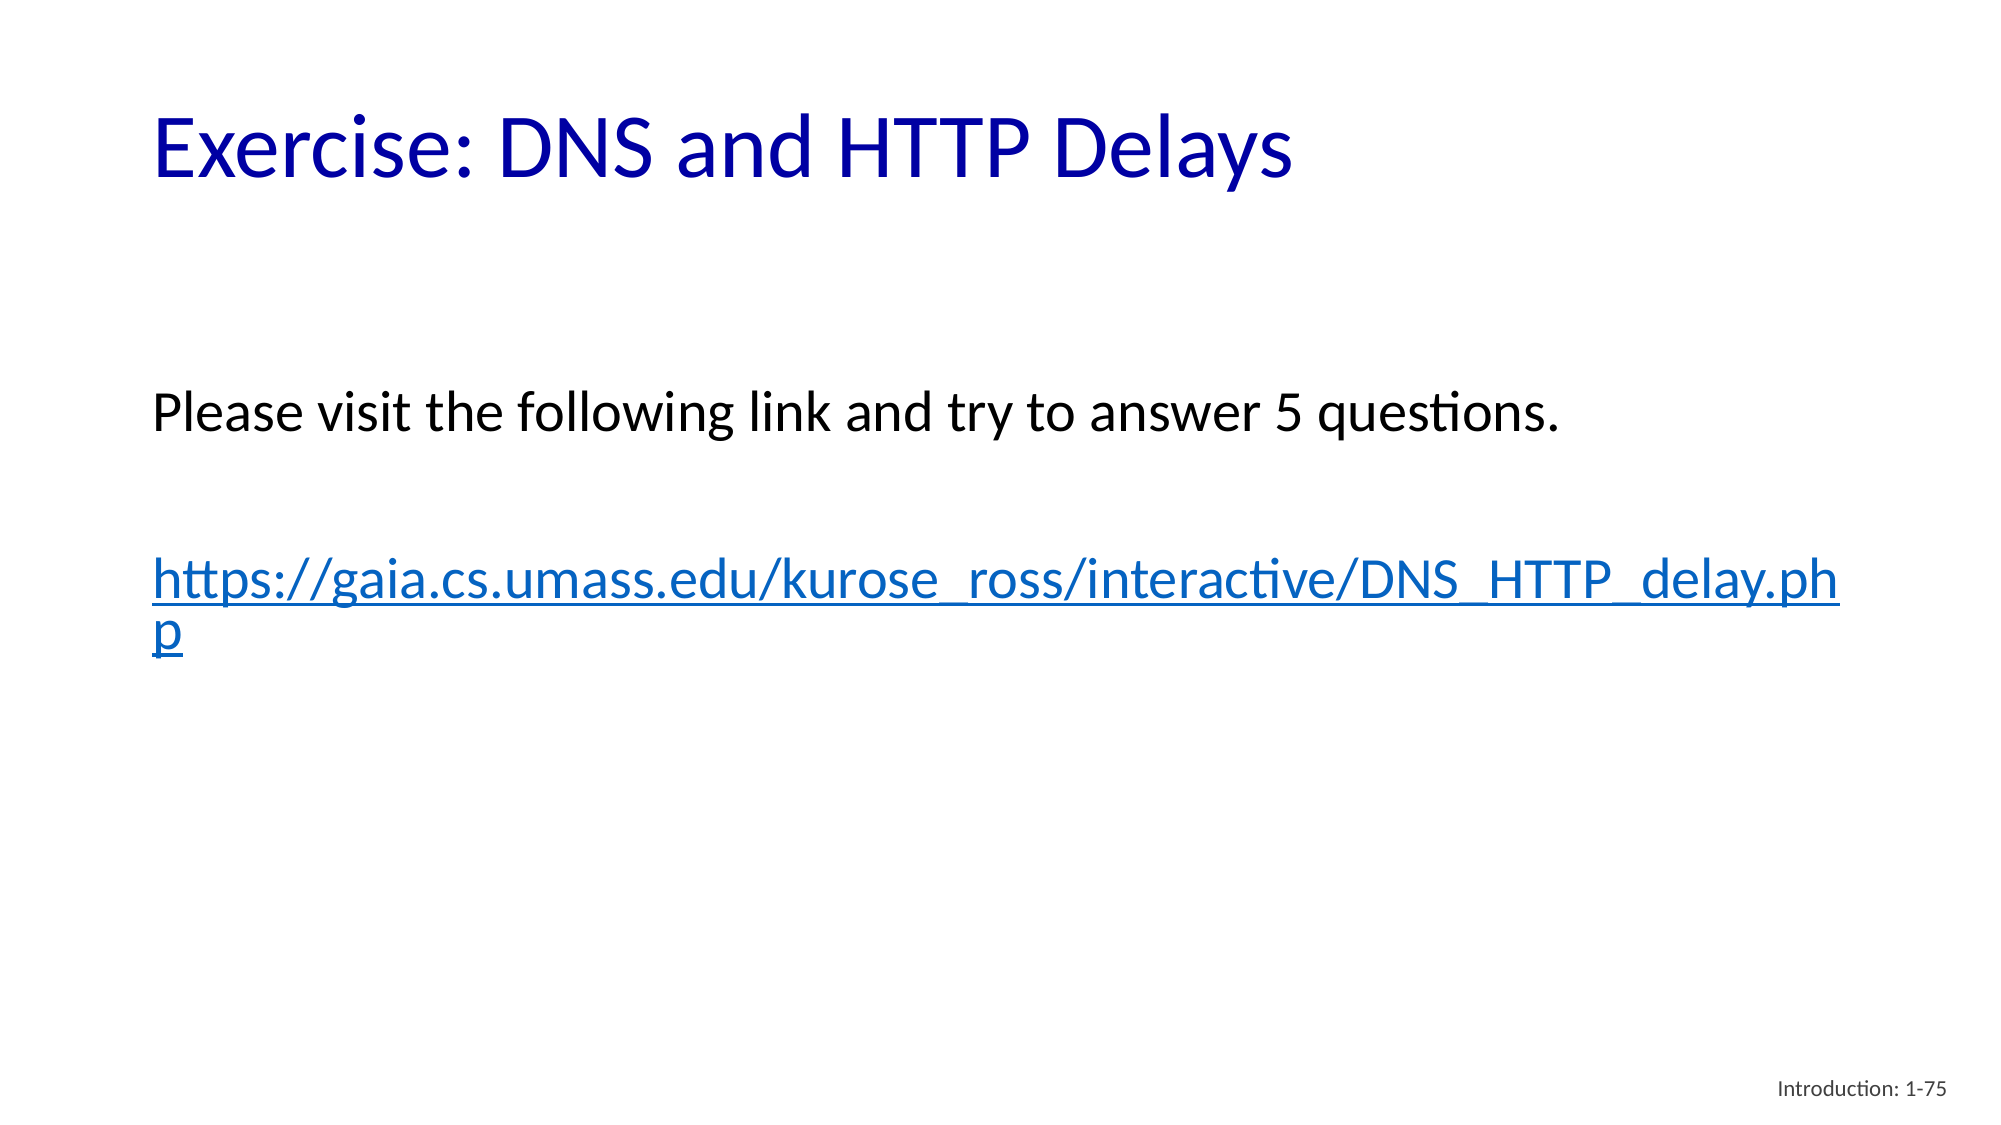

# Exercise: DNS and HTTP Delays

Please visit the following link and try to answer 5 questions.

https://gaia.cs.umass.edu/kurose_ross/interactive/DNS_HTTP_delay.php

Introduction: 1-75